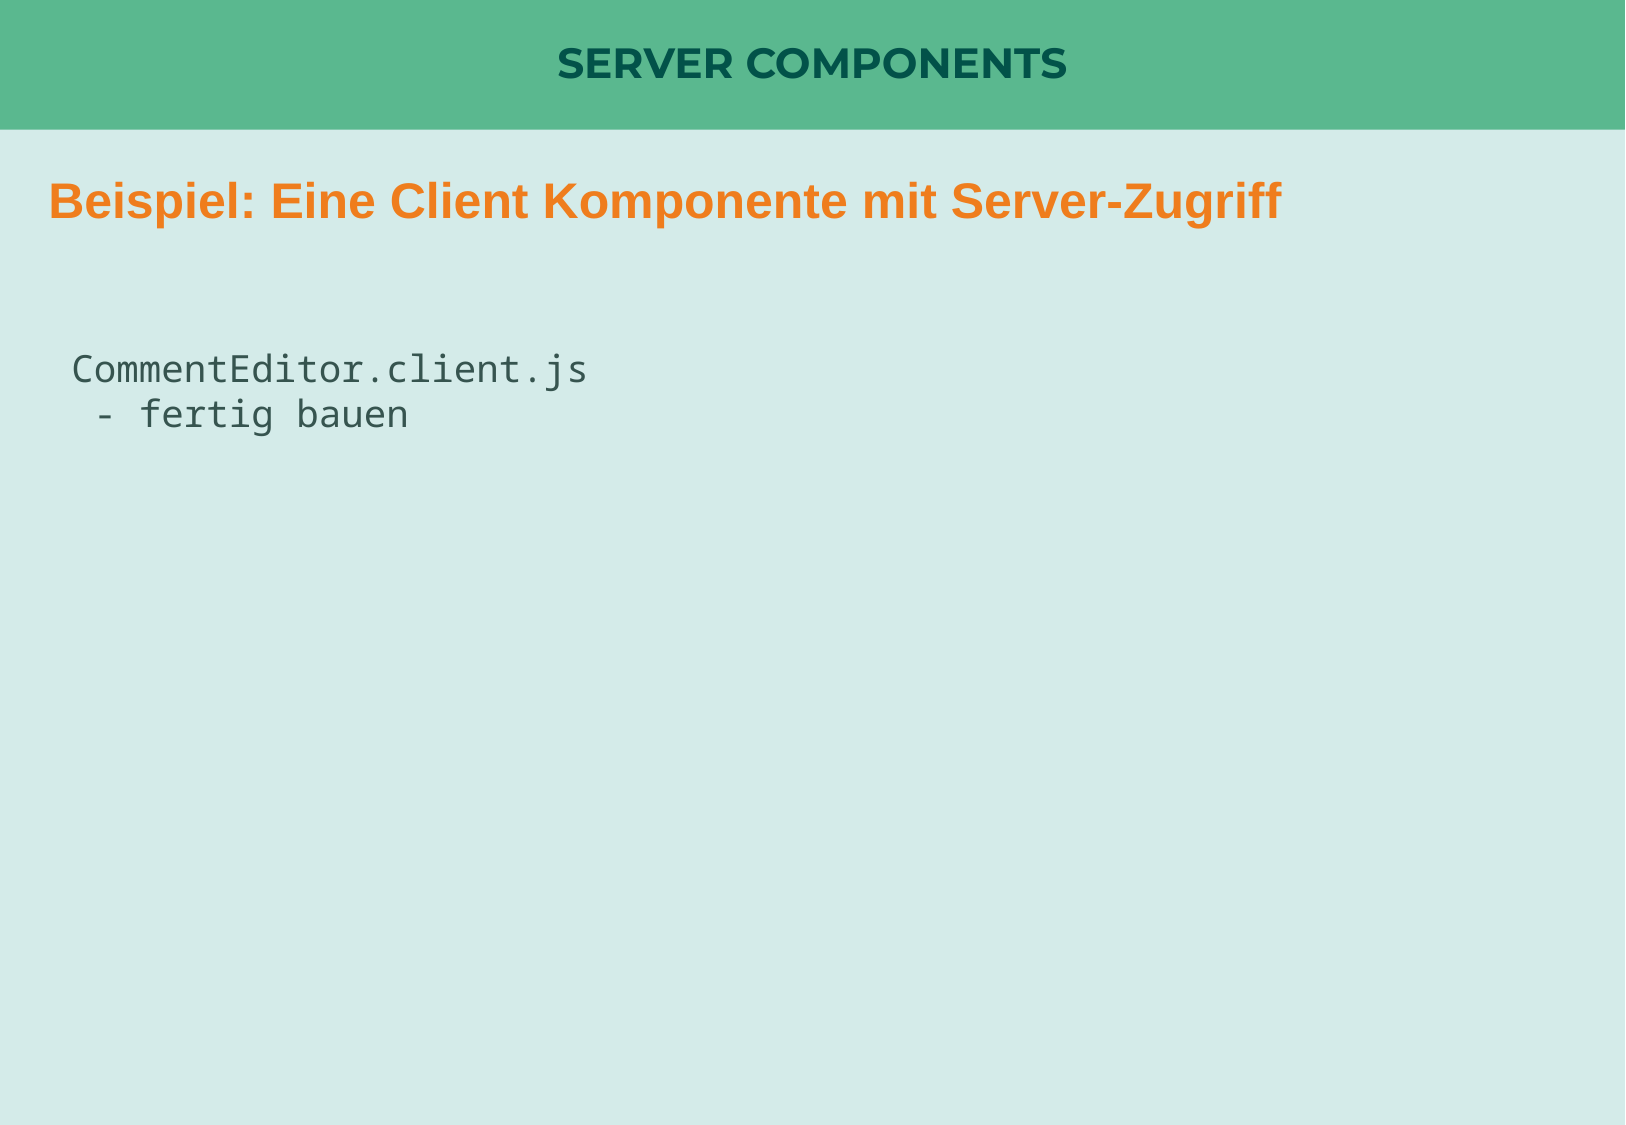

# Server Components
Beispiel: Eine Client Komponente mit Server-Zugriff
CommentEditor.client.js
 - fertig bauen